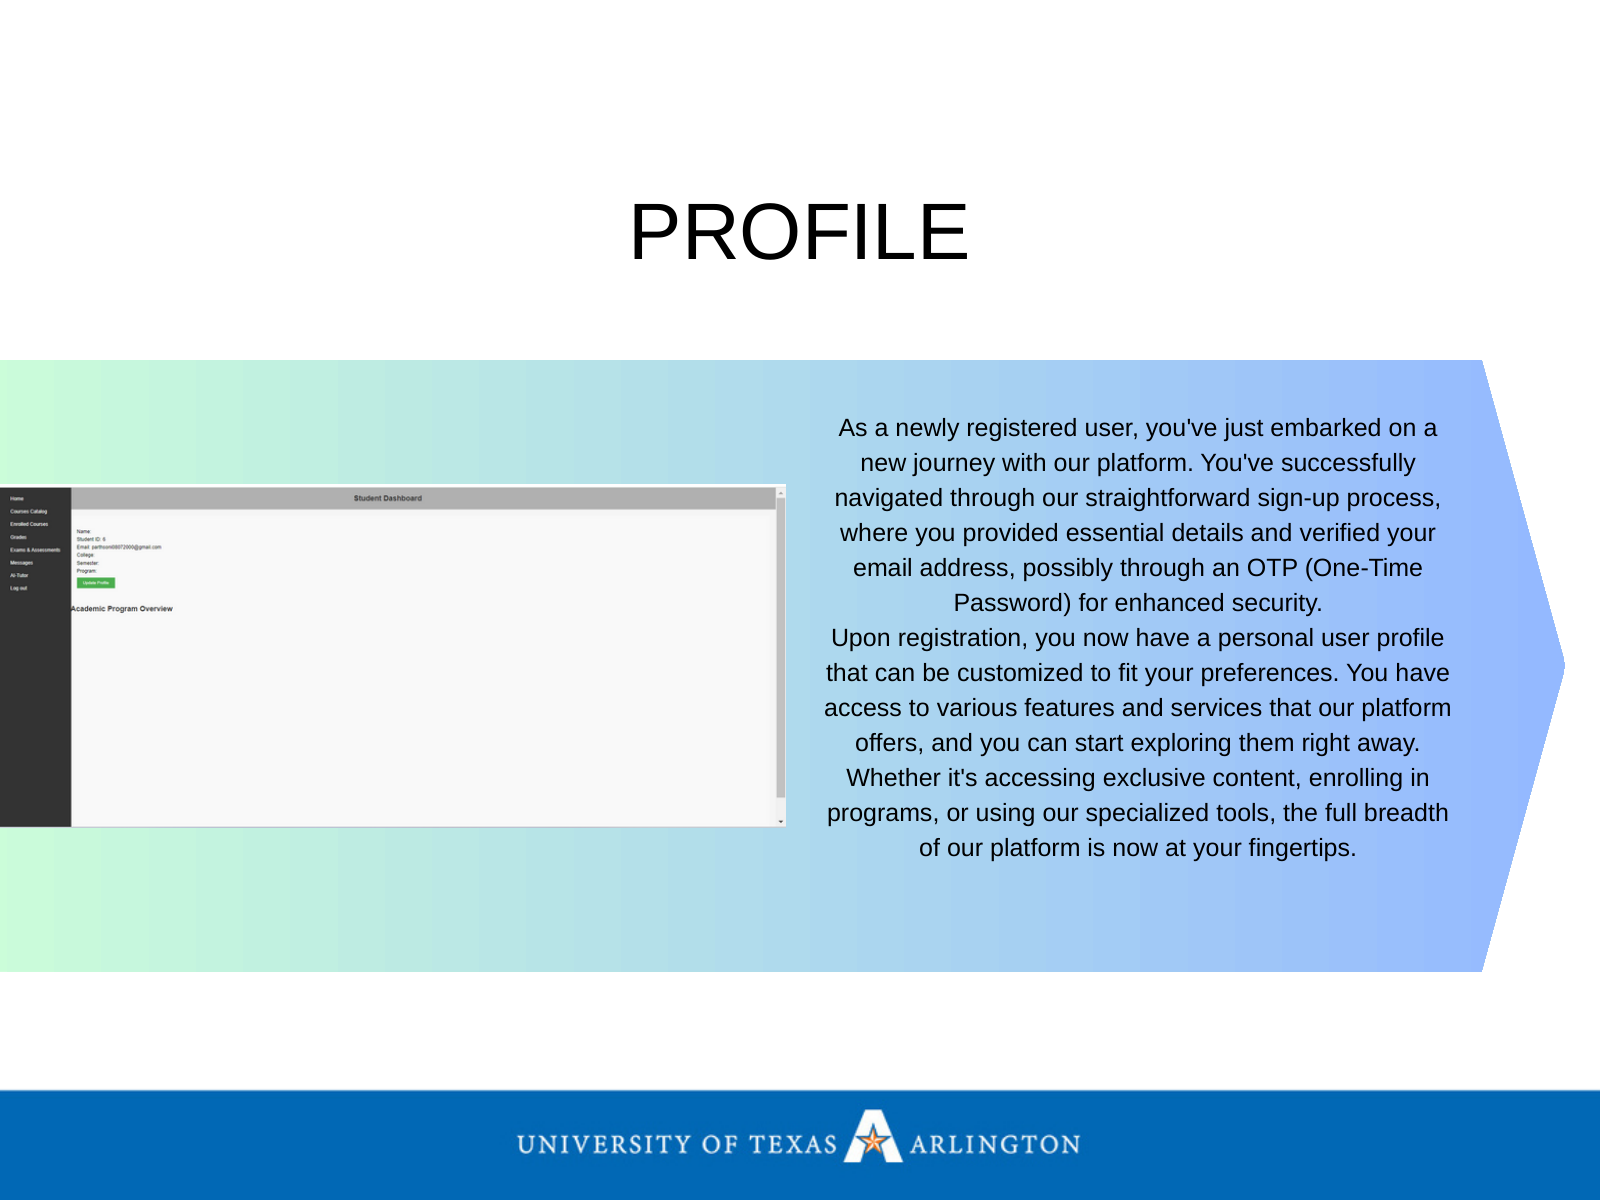

PROFILE

As a newly registered user, you've just embarked on a new journey with our platform. You've successfully navigated through our straightforward sign-up process, where you provided essential details and verified your email address, possibly through an OTP (One-Time Password) for enhanced security.
Upon registration, you now have a personal user profile that can be customized to fit your preferences. You have access to various features and services that our platform offers, and you can start exploring them right away. Whether it's accessing exclusive content, enrolling in programs, or using our specialized tools, the full breadth of our platform is now at your fingertips.